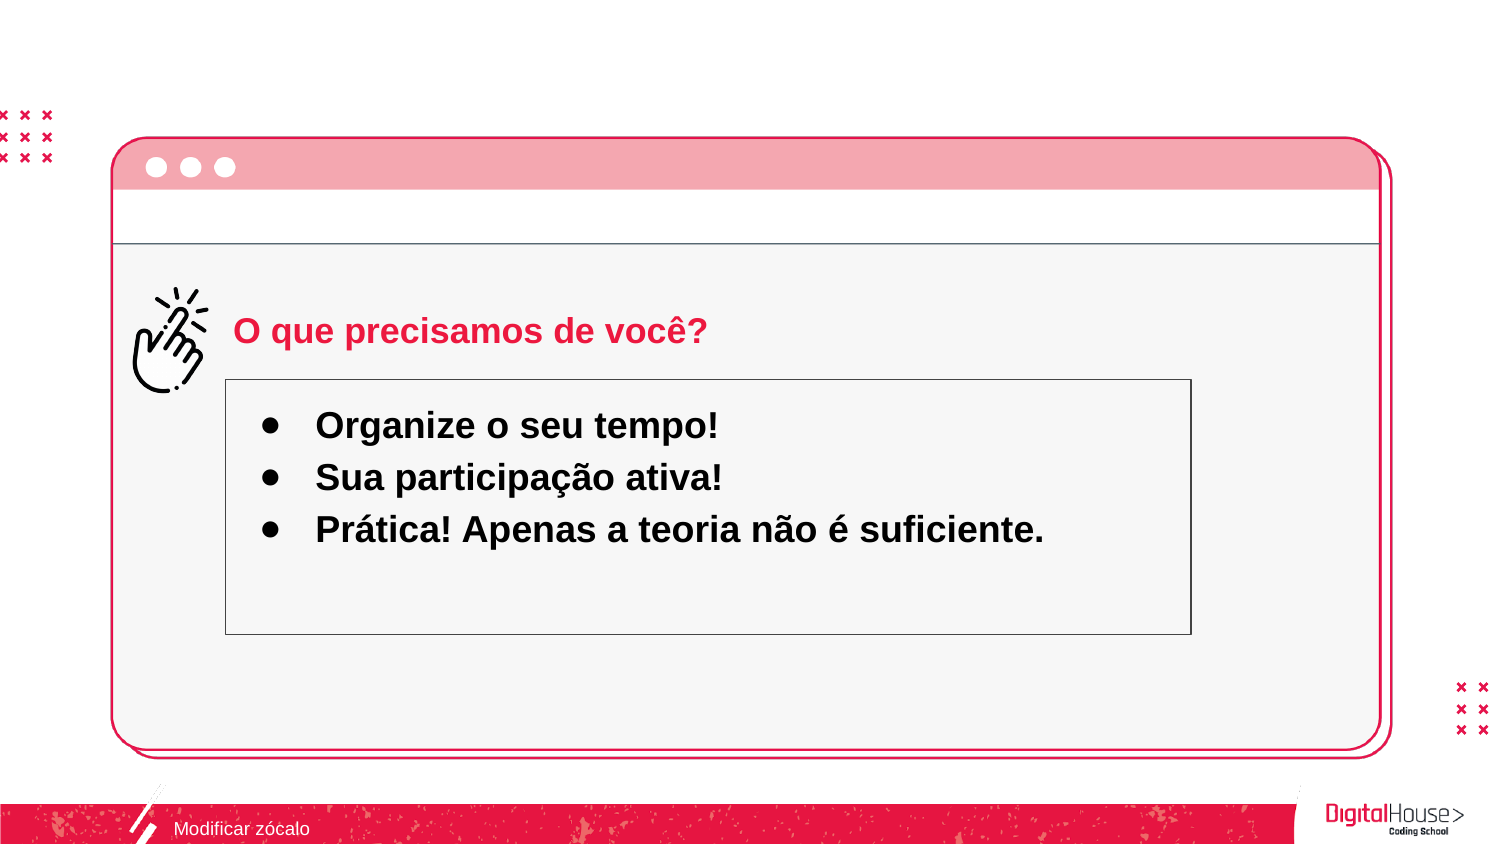

O que precisamos de você?
Organize o seu tempo!
Sua participação ativa!
Prática! Apenas a teoria não é suficiente.